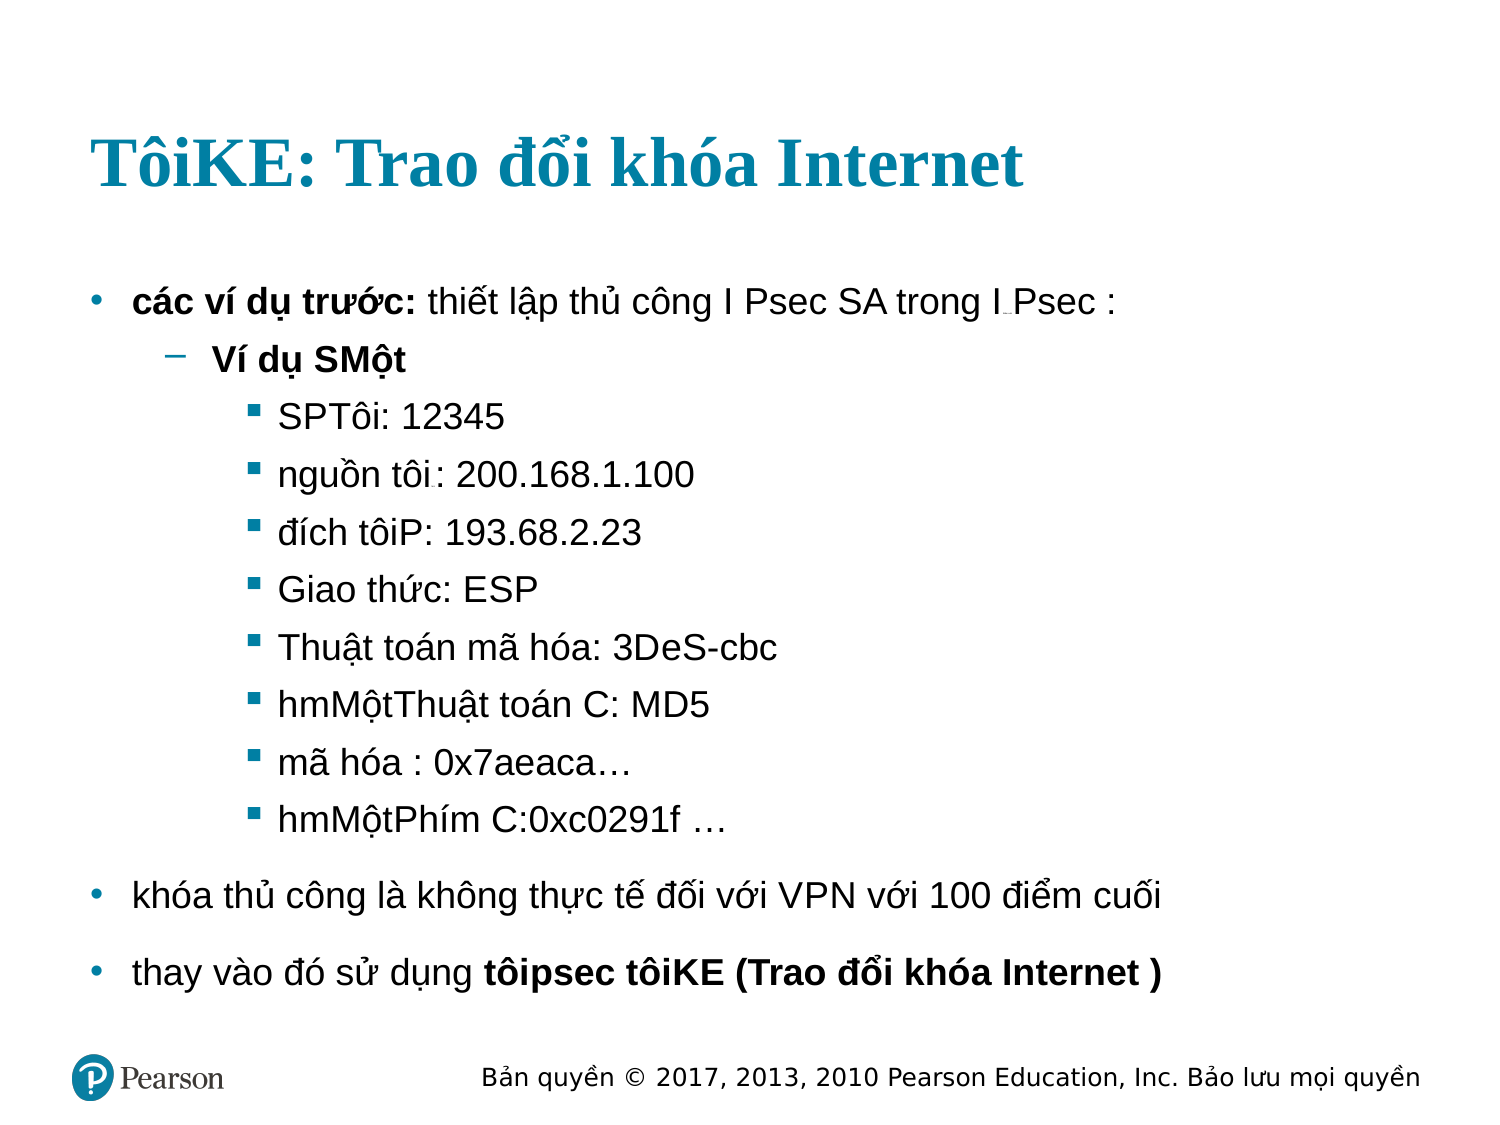

# Tôi K E: Trao đổi khóa Internet
các ví dụ trước: thiết lập thủ công I Psec SA trong I Điểm cuối Psec :
Ví dụ S Một
S P Tôi: 12345
nguồn tôi Mã : 200.168.1.100
đích tôi P: 193.68.2.23
Giao thức: E S P
Thuật toán mã hóa: 3D e S-cbc
h m Một Thuật toán C: M D5
mã hóa : 0x7aeaca…
h m Một Phím C:0xc0291f …
khóa thủ công là không thực tế đối với V P N với 100 điểm cuối
thay vào đó sử dụng tôi psec tôi K E (Trao đổi khóa Internet )